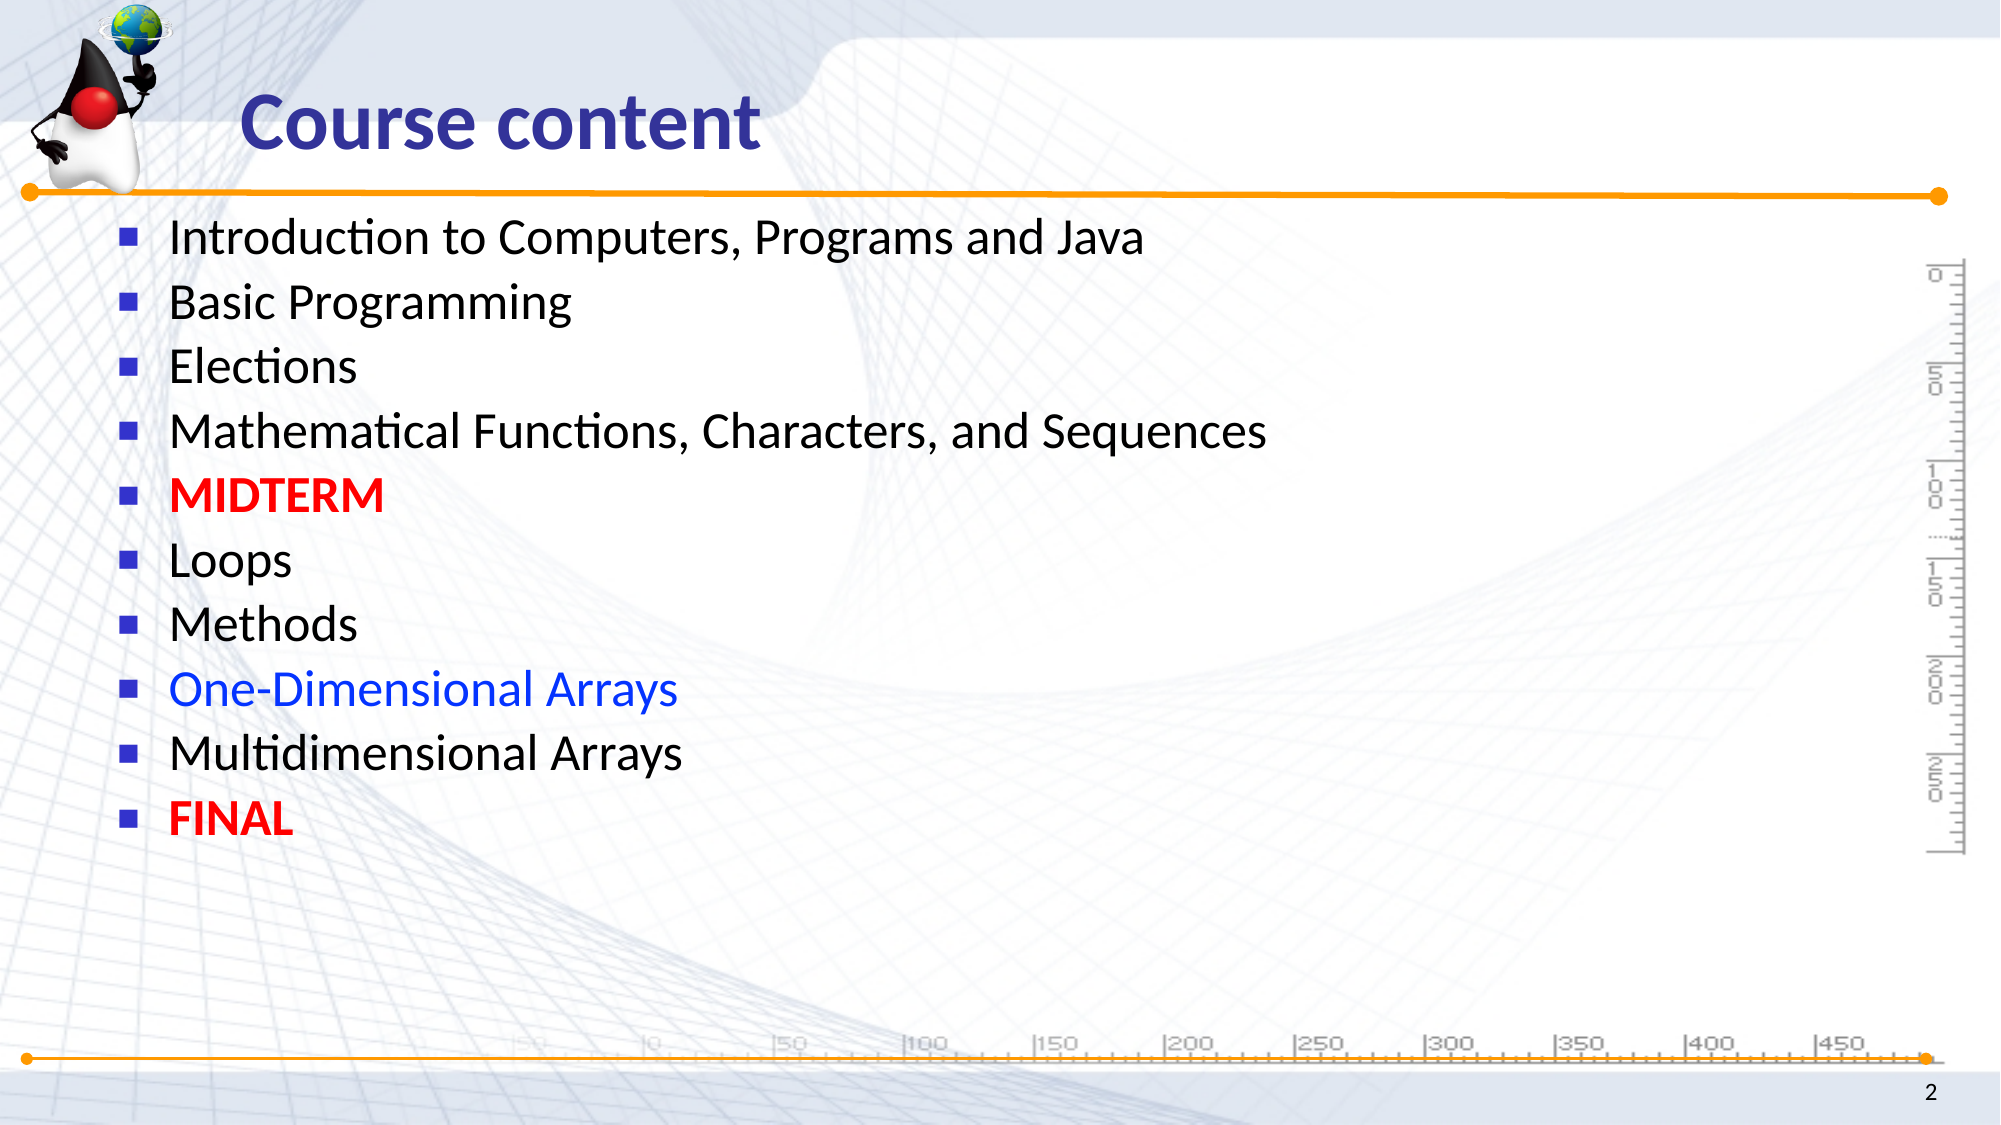

Course content
Introduction to Computers, Programs and Java
Basic Programming
Elections
Mathematical Functions, Characters, and Sequences
MIDTERM
Loops
Methods
One-Dimensional Arrays
Multidimensional Arrays
FINAL
2